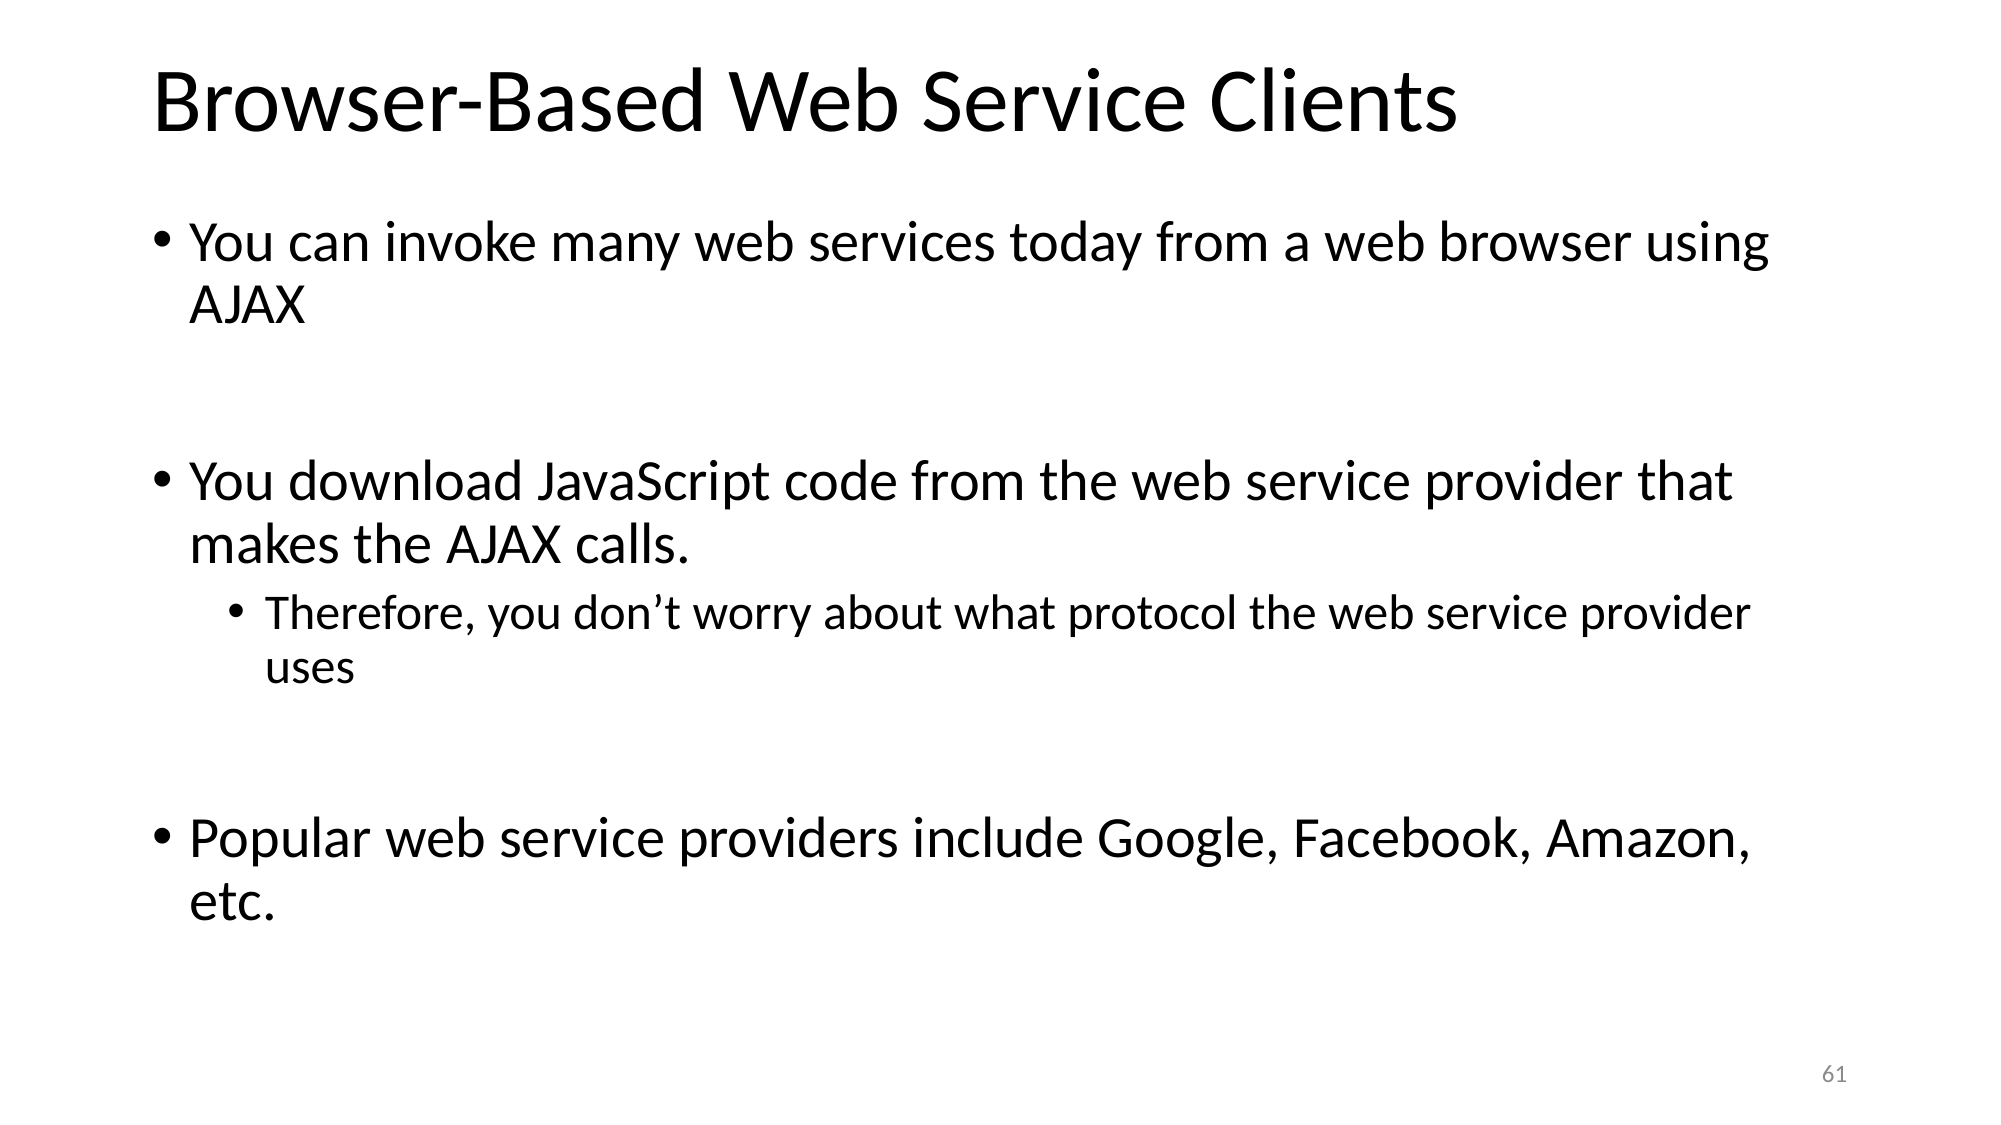

# Browser-Based Web Service Clients
You can invoke many web services today from a web browser using AJAX

You download JavaScript code from the web service provider that makes the AJAX calls.
Therefore, you don’t worry about what protocol the web service provider uses

Popular web service providers include Google, Facebook, Amazon, etc.

61